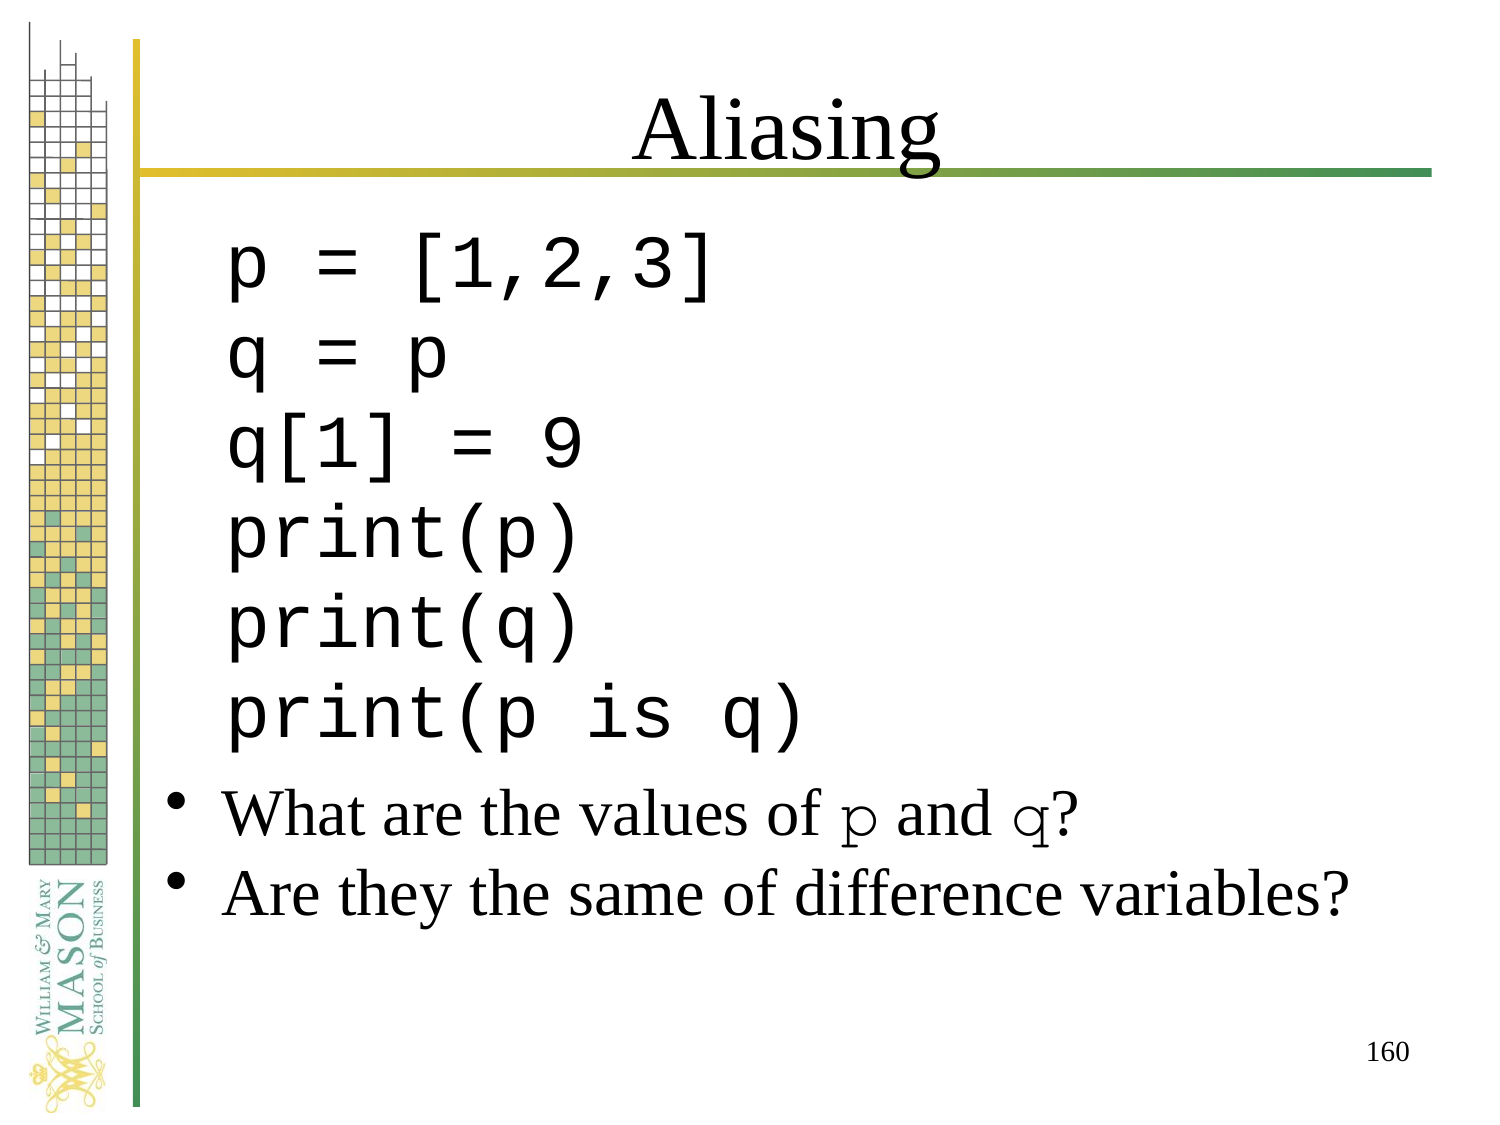

# Aliasing
p = [1,2,3]
q = p
q[1] = 9
print(p)
print(q)
print(p is q)
What are the values of p and q?
Are they the same of difference variables?
160